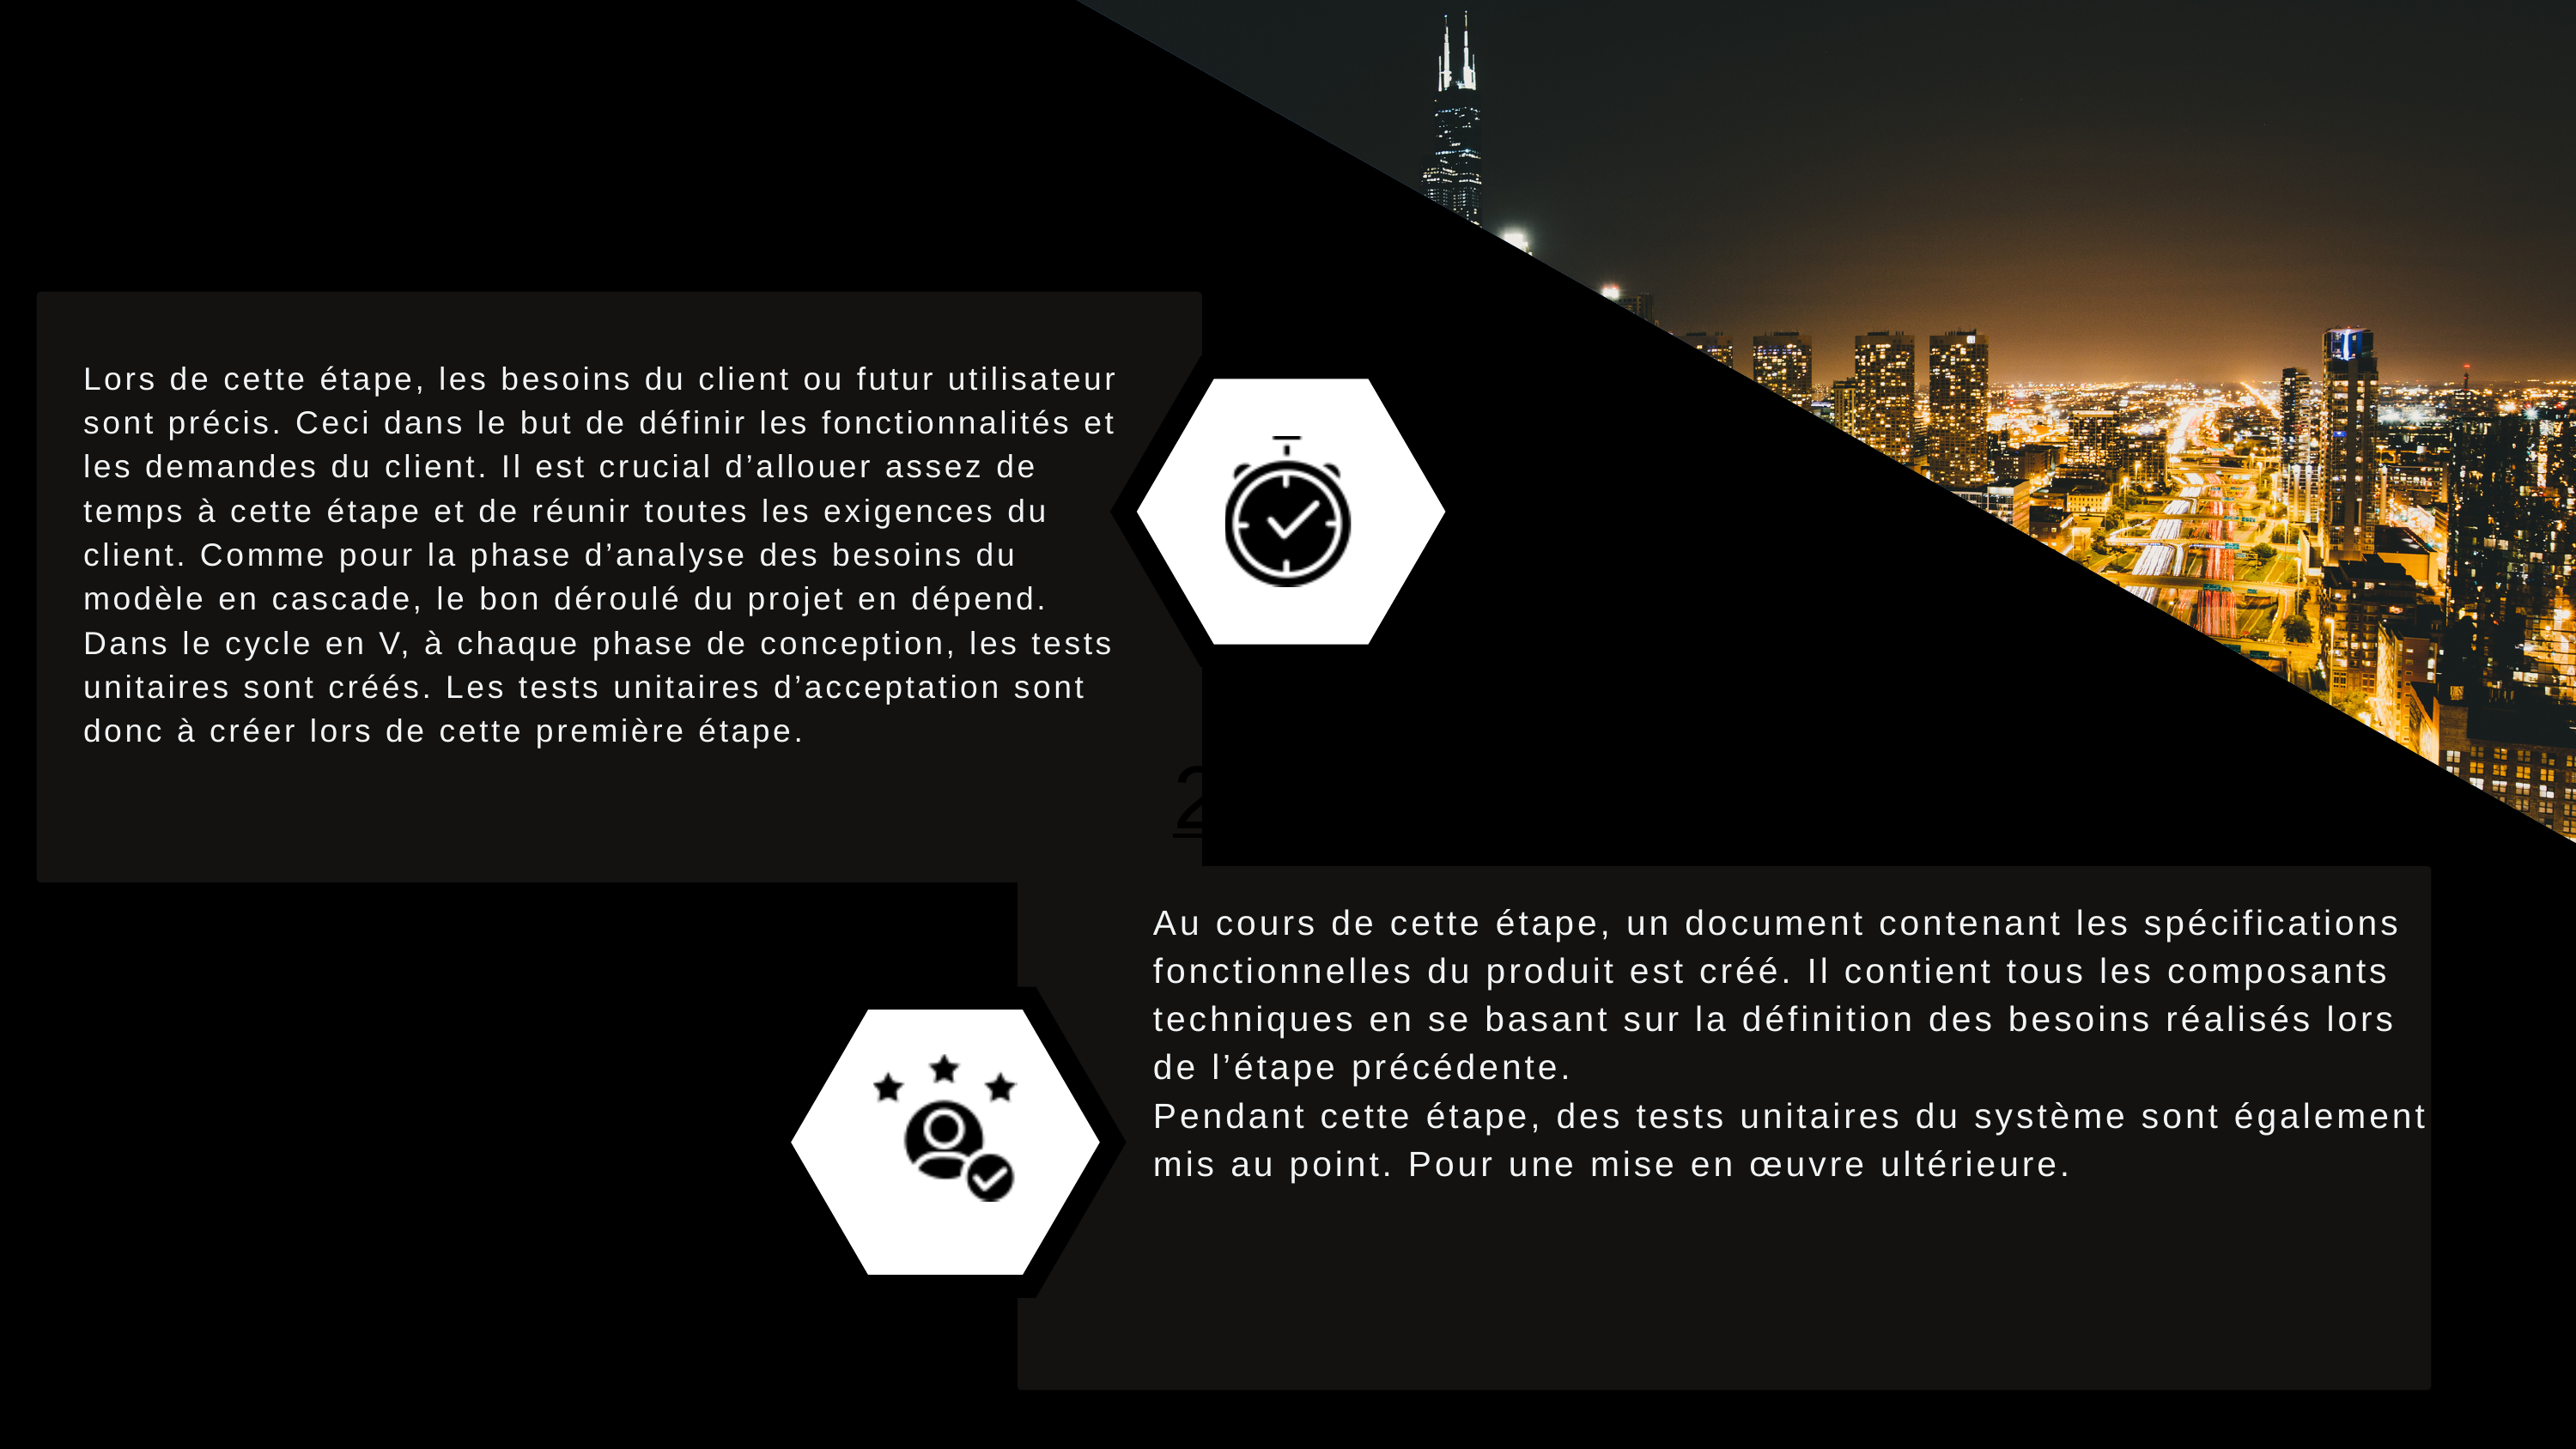

1 – Analyse des besoins

Lors de cette étape, les besoins du client ou futur utilisateur sont précis. Ceci dans le but de définir les fonctionnalités et les demandes du client. Il est crucial d’allouer assez de temps à cette étape et de réunir toutes les exigences du client. Comme pour la phase d’analyse des besoins du modèle en cascade, le bon déroulé du projet en dépend.
Dans le cycle en V, à chaque phase de conception, les tests unitaires sont créés. Les tests unitaires d’acceptation sont donc à créer lors de cette première étape.

2 – Les spécifications

Au cours de cette étape, un document contenant les spécifications fonctionnelles du produit est créé. Il contient tous les composants techniques en se basant sur la définition des besoins réalisés lors de l’étape précédente.
Pendant cette étape, des tests unitaires du système sont également mis au point. Pour une mise en œuvre ultérieure.